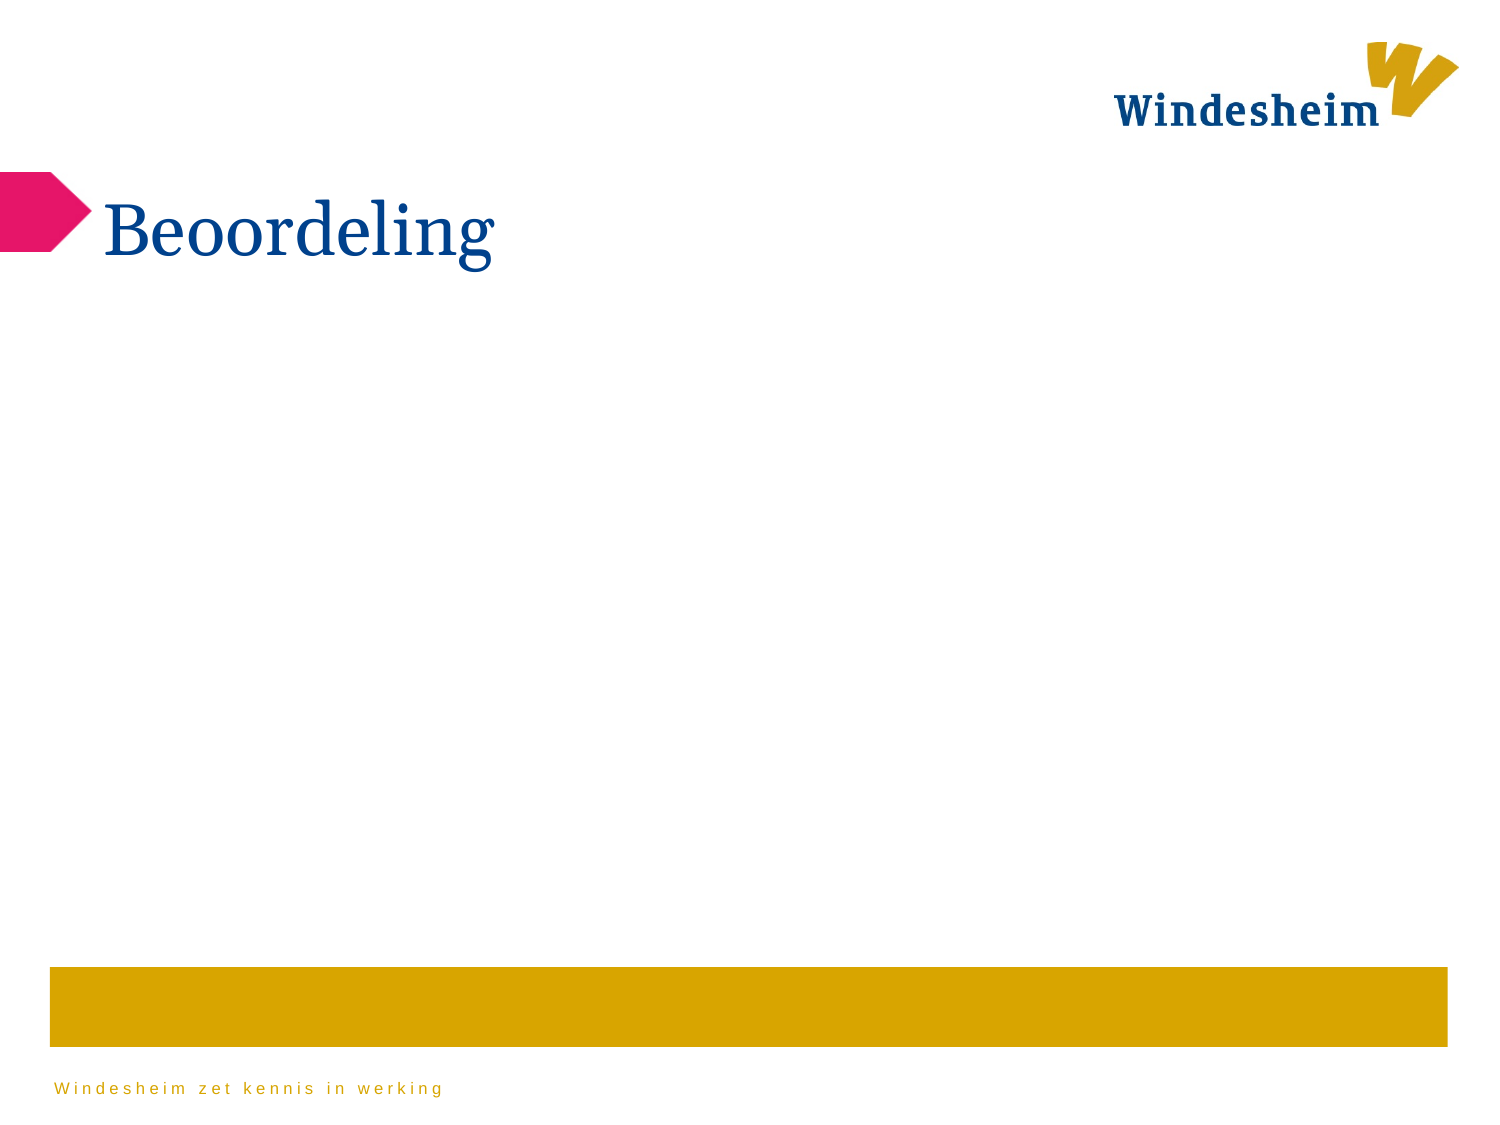

# Beoordeling
Alle producten samen vormen je portfolio.

Aan het eind van periode 2 is een portfolioassessment gepland
je demonstreert je producten aan 2 docenten
je wordt individueel doorgevraagd op jouw producten en bijdrage door 2 docenten

De drie onderdelen worden in samenhang met elkaar beoordeeld, maar leveren per onderdeel studiepunten op. Je kunt dus b.v. op twee van de drie onderdelen een voldoende halen (en dus 6 ec verdienen) en een herkansing krijgen voor het derde onderdeel.